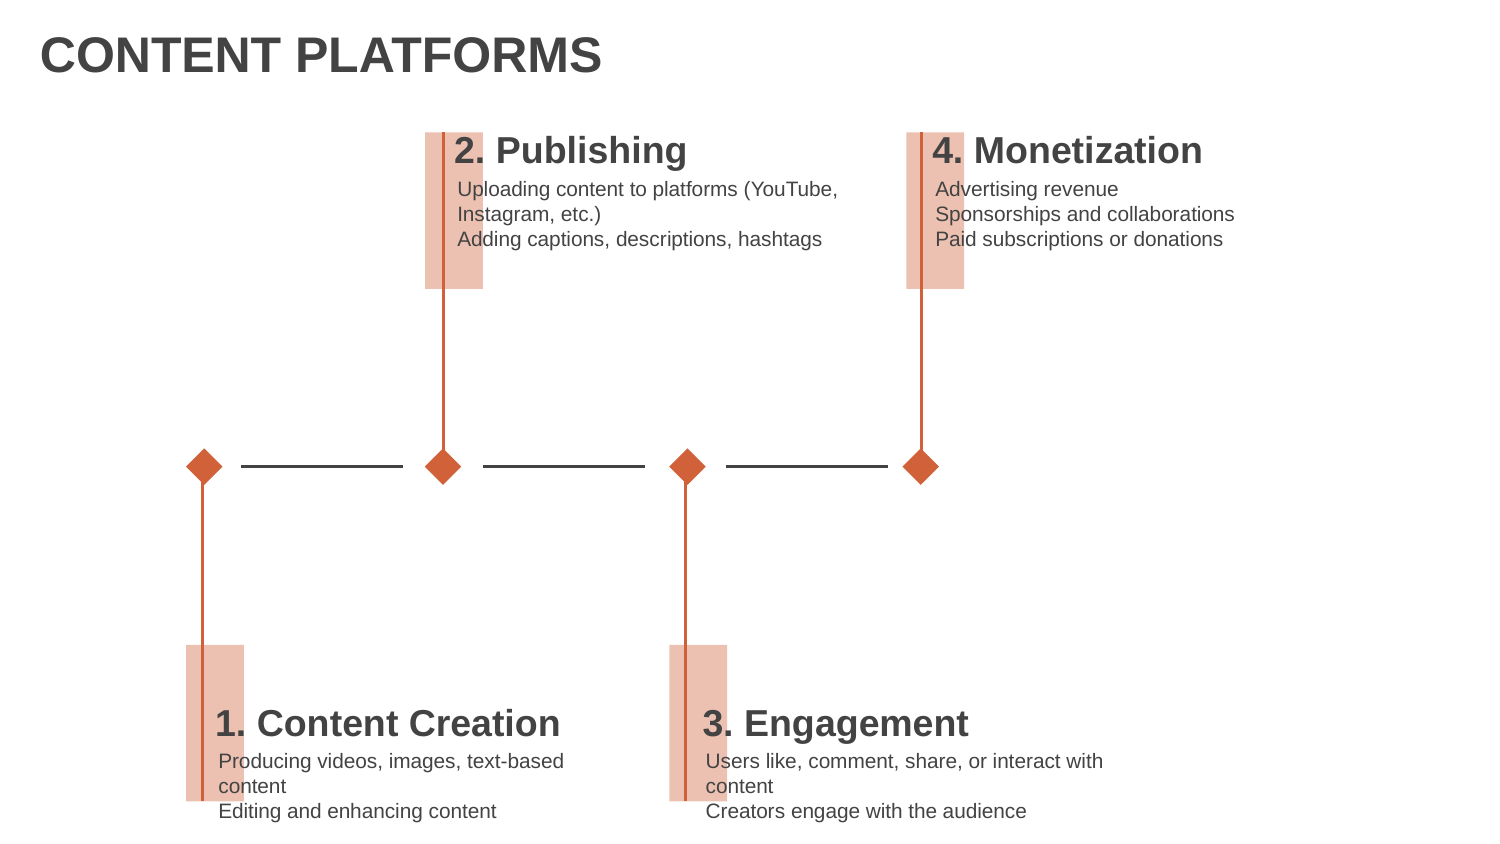

# CONTENT PLATFORMS
2. Publishing
4. Monetization

Uploading content to platforms (YouTube, Instagram, etc.)
Adding captions, descriptions, hashtags
Advertising revenue
Sponsorships and collaborations
Paid subscriptions or donations

1. Content Creation
3. Engagement
Producing videos, images, text-based content
Editing and enhancing content
Users like, comment, share, or interact with content
Creators engage with the audience